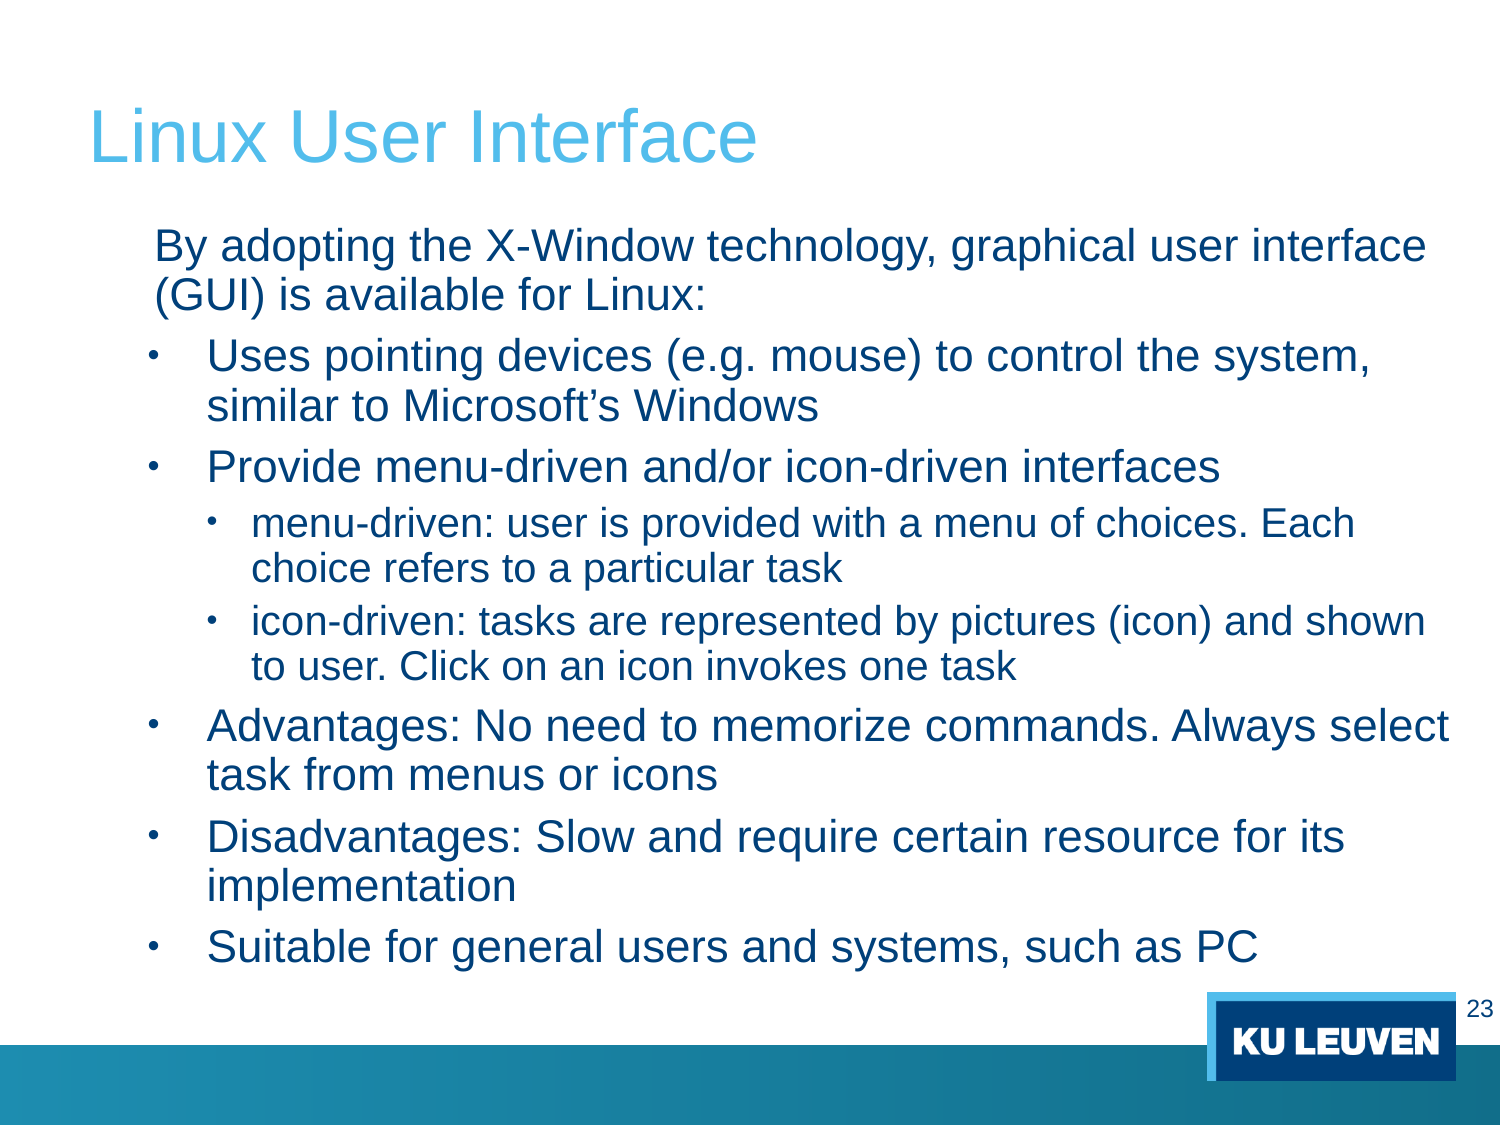

# Linux User Interface
By adopting the X-Window technology, graphical user interface (GUI) is available for Linux:
Uses pointing devices (e.g. mouse) to control the system, similar to Microsoft’s Windows
Provide menu-driven and/or icon-driven interfaces
menu-driven: user is provided with a menu of choices. Each choice refers to a particular task
icon-driven: tasks are represented by pictures (icon) and shown to user. Click on an icon invokes one task
Advantages: No need to memorize commands. Always select task from menus or icons
Disadvantages: Slow and require certain resource for its implementation
Suitable for general users and systems, such as PC

23